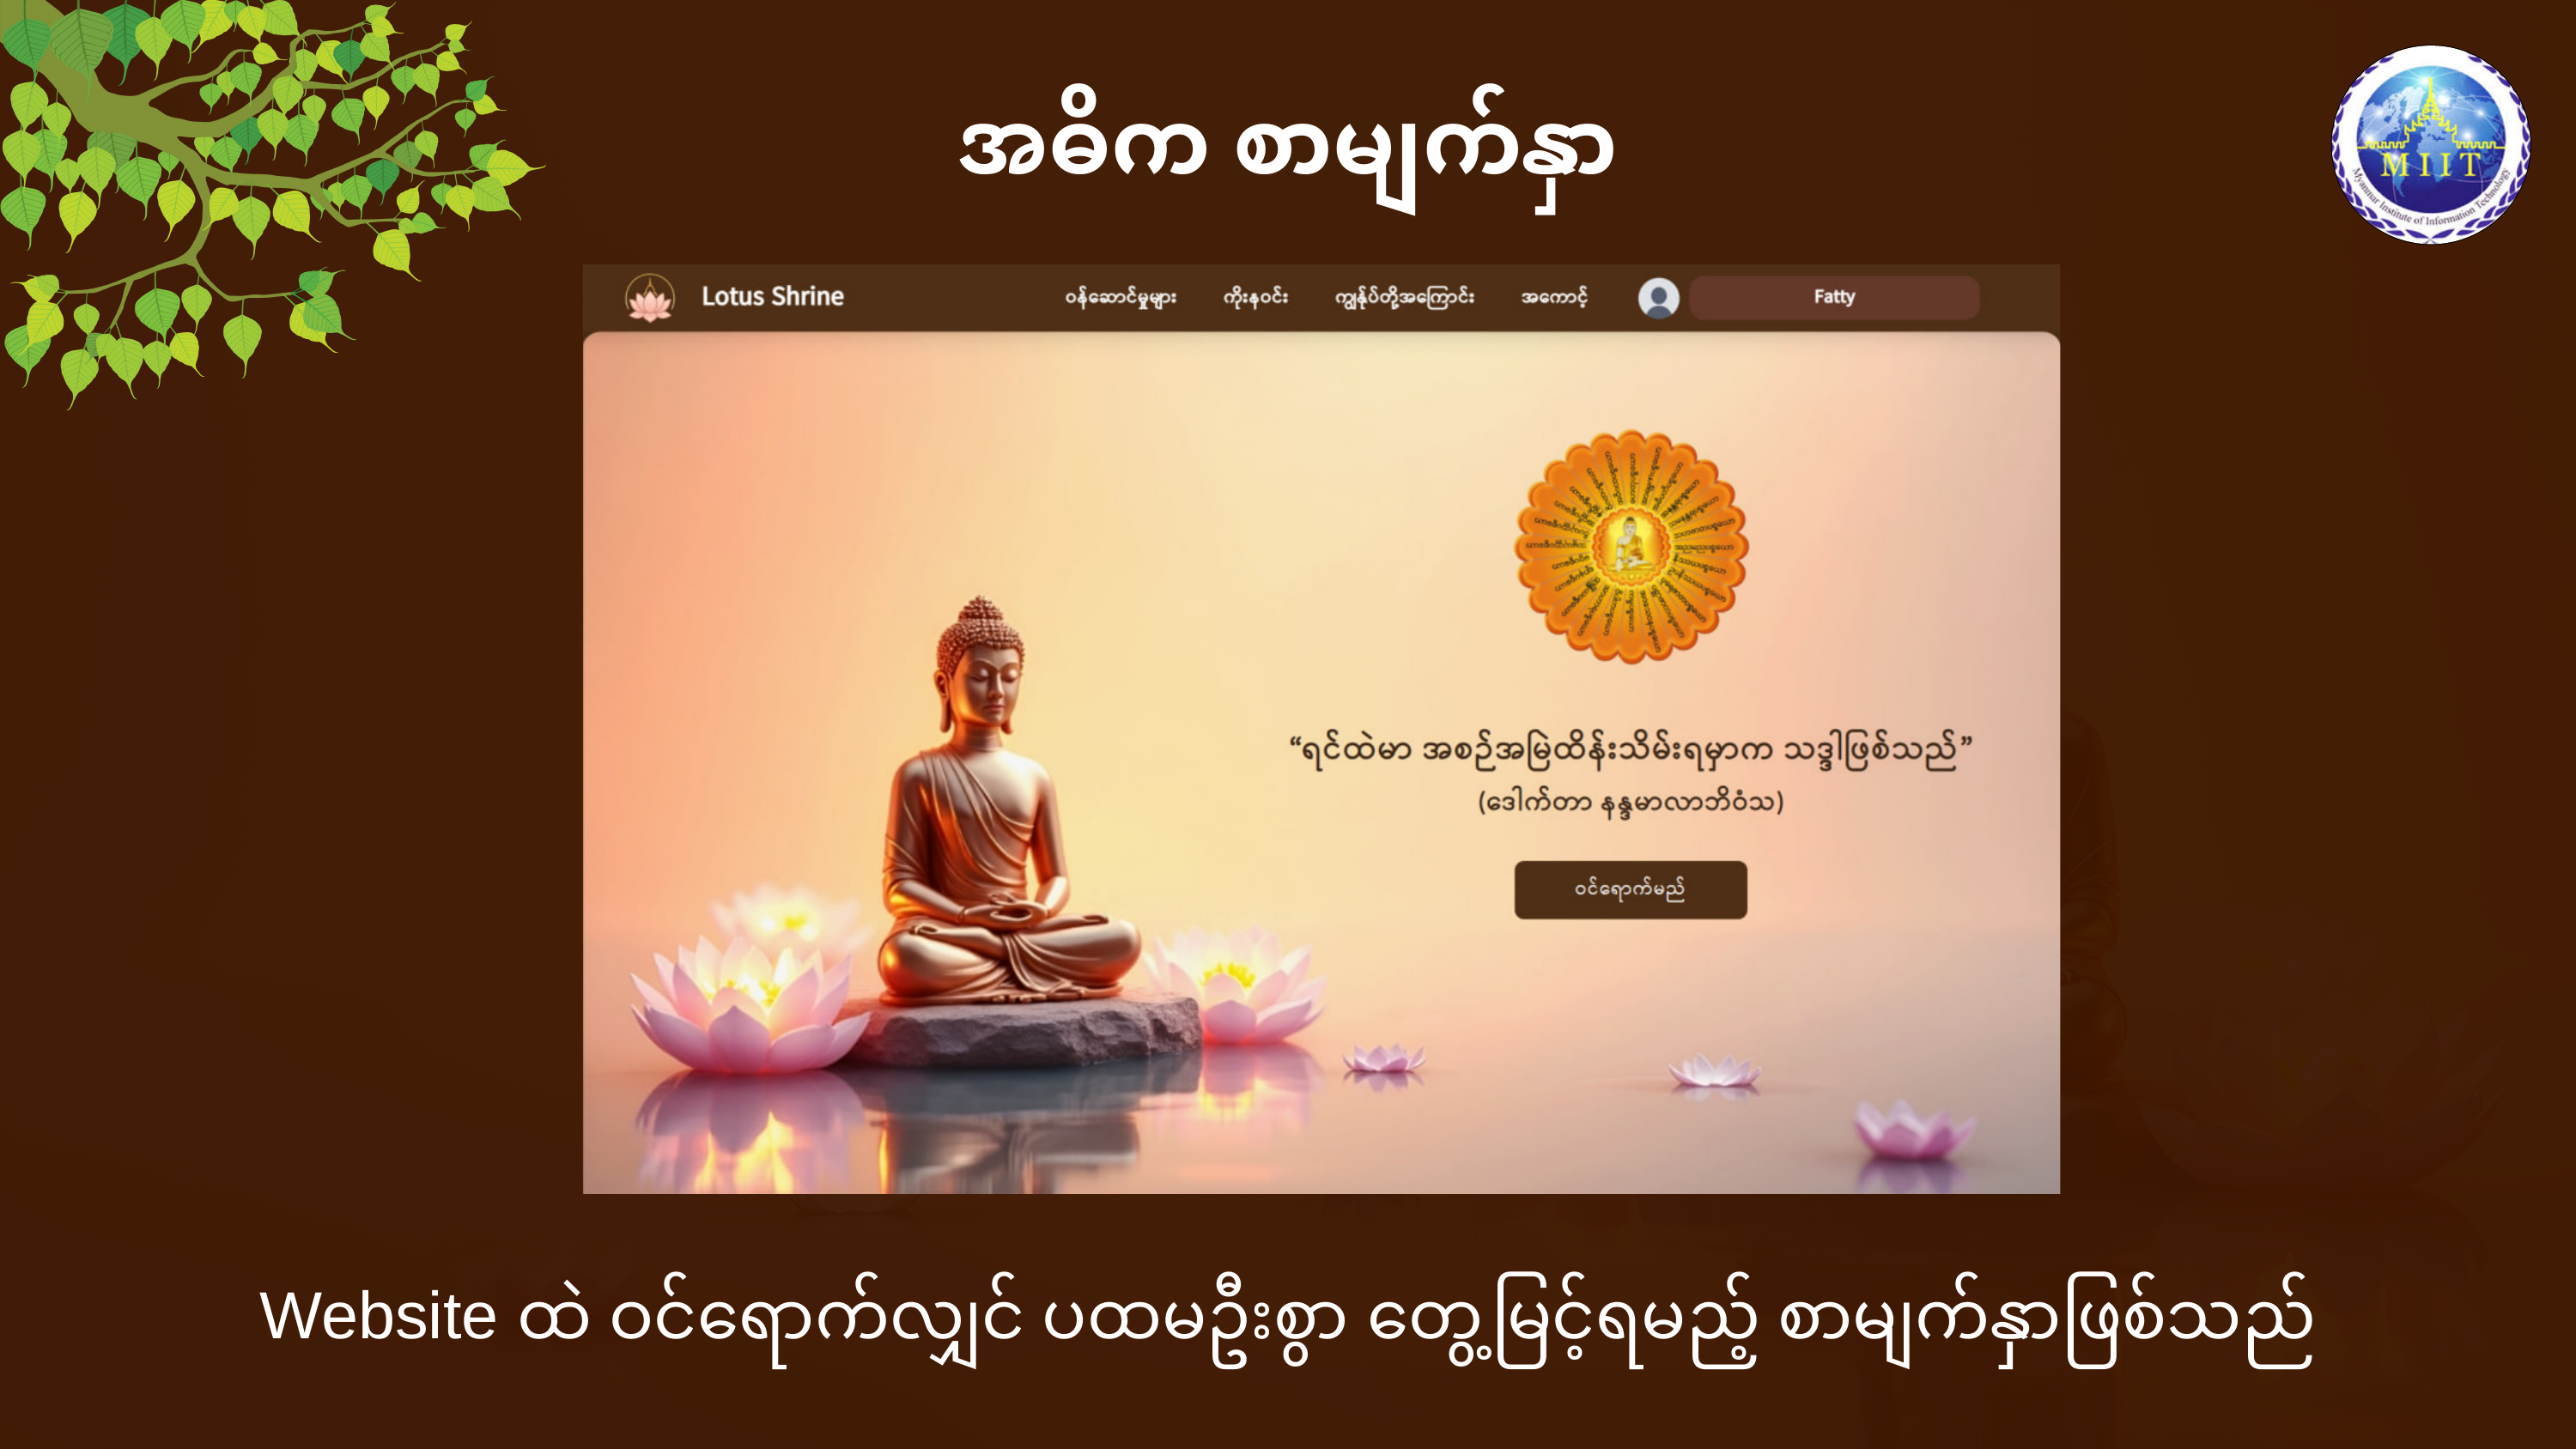

အဓိက စာမျက်နှာ

Website ထဲ ဝင်ရောက်လျှင် ပထမဦးစွာ တွေ့မြင့်ရမည့် စာမျက်နှာဖြစ်သည်